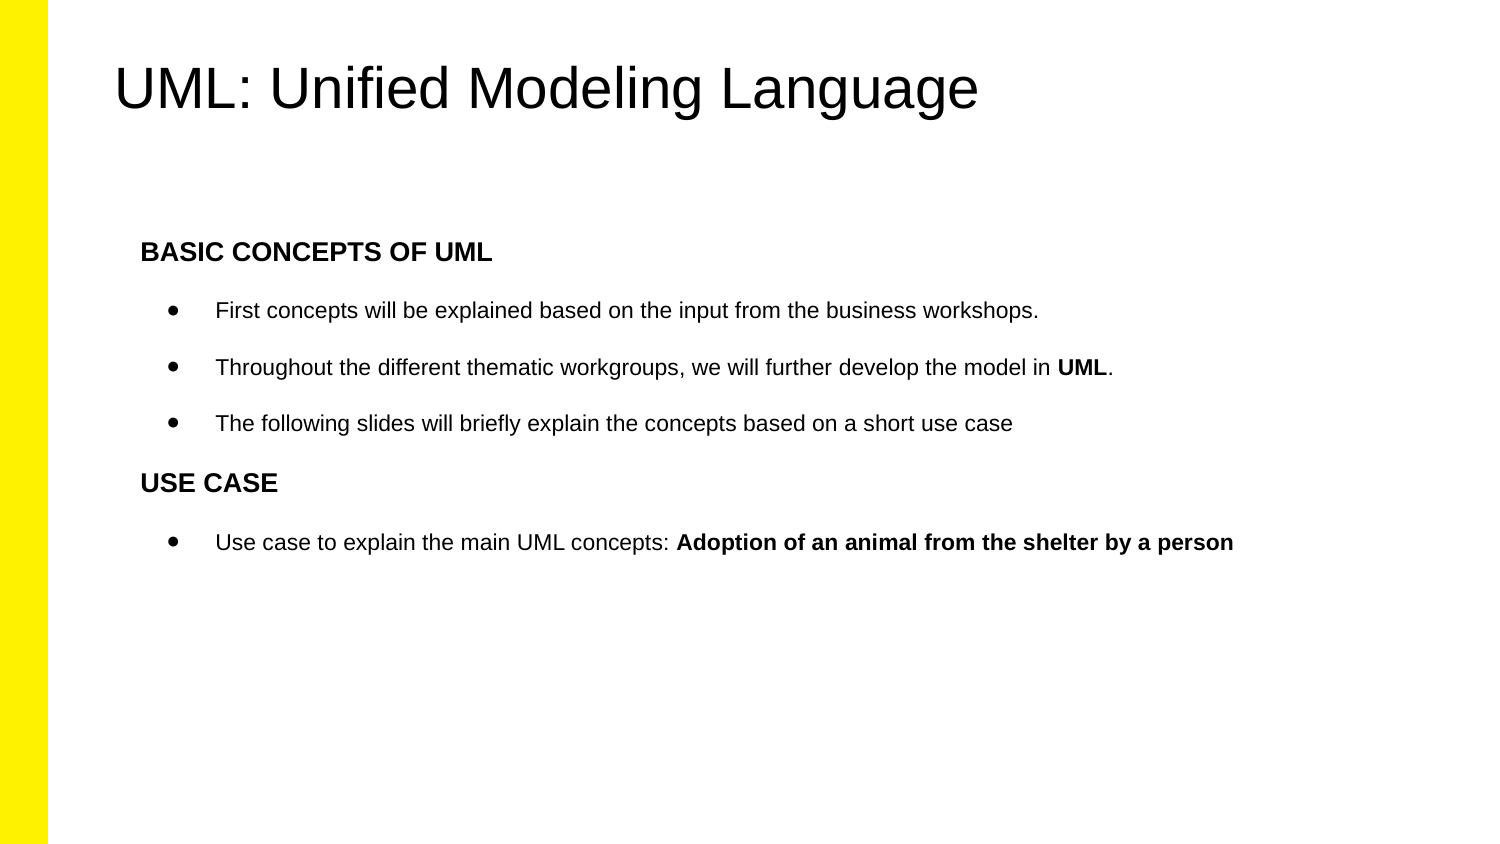

UML: Unified Modeling Language
BASIC CONCEPTS OF UML
First concepts will be explained based on the input from the business workshops.
Throughout the different thematic workgroups, we will further develop the model in UML.
The following slides will briefly explain the concepts based on a short use case
USE CASE
Use case to explain the main UML concepts: Adoption of an animal from the shelter by a person